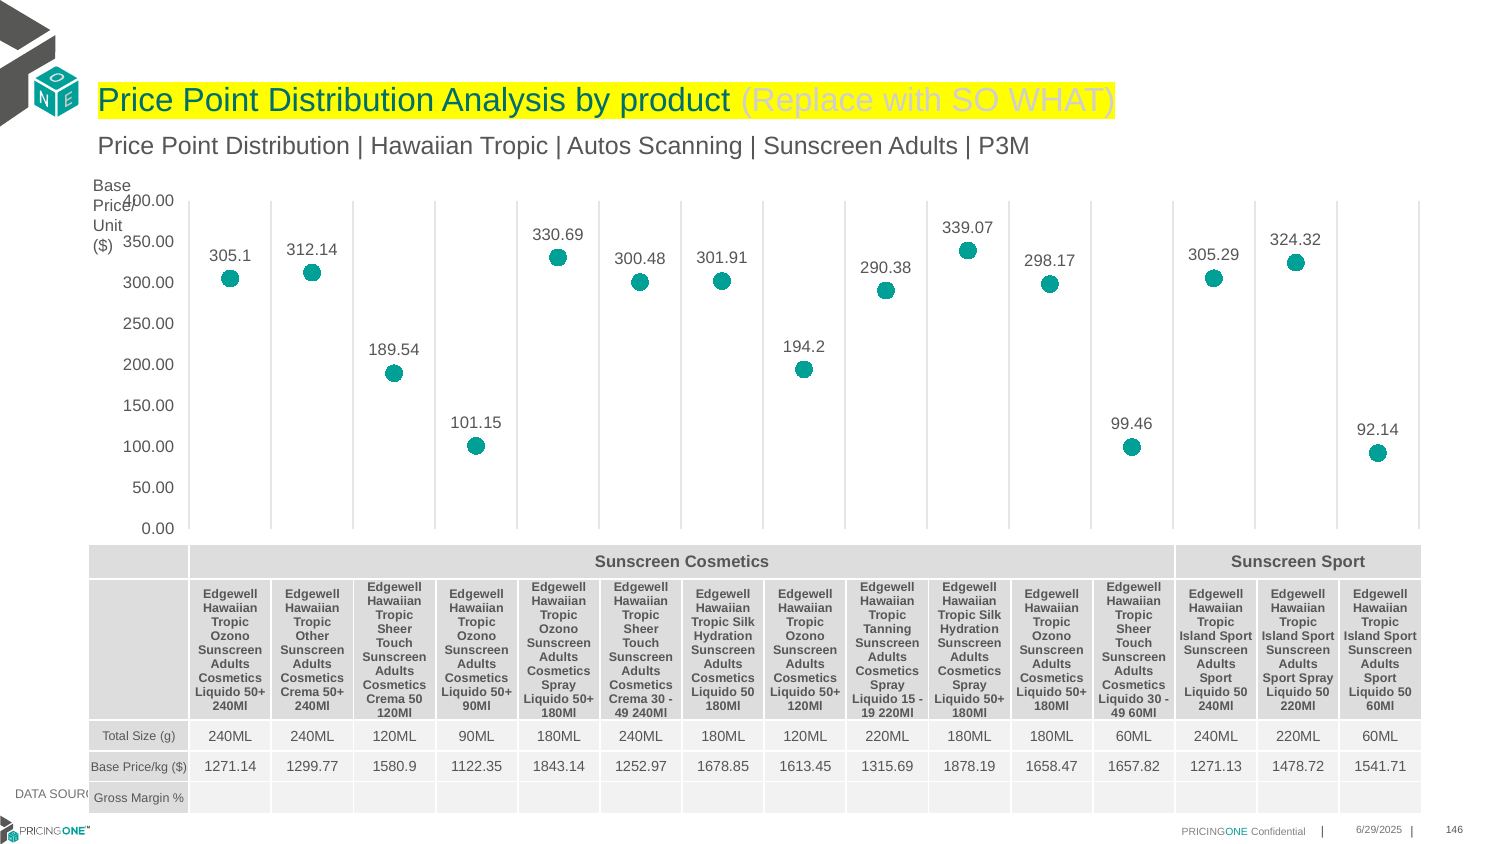

# Price Point Distribution Analysis by product (Replace with SO WHAT)
Price Point Distribution | Hawaiian Tropic | Autos Scanning | Sunscreen Adults | P3M
Base Price/Unit ($)

### Chart

| Category | Base Price/Unit |
|---|---|
| Edgewell Hawaiian Tropic Ozono Sunscreen Adults Cosmetics Liquido 50+ 240Ml | 305.1 |
| Edgewell Hawaiian Tropic Other Sunscreen Adults Cosmetics Crema 50+ 240Ml | 312.14 |
| Edgewell Hawaiian Tropic Sheer Touch Sunscreen Adults Cosmetics Crema 50 120Ml | 189.54 |
| Edgewell Hawaiian Tropic Ozono Sunscreen Adults Cosmetics Liquido 50+ 90Ml | 101.15 |
| Edgewell Hawaiian Tropic Ozono Sunscreen Adults Cosmetics Spray Liquido 50+ 180Ml | 330.69 |
| Edgewell Hawaiian Tropic Sheer Touch Sunscreen Adults Cosmetics Crema 30 - 49 240Ml | 300.48 |
| Edgewell Hawaiian Tropic Silk Hydration Sunscreen Adults Cosmetics Liquido 50 180Ml | 301.91 |
| Edgewell Hawaiian Tropic Ozono Sunscreen Adults Cosmetics Liquido 50+ 120Ml | 194.2 |
| Edgewell Hawaiian Tropic Tanning Sunscreen Adults Cosmetics Spray Liquido 15 - 19 220Ml | 290.38 |
| Edgewell Hawaiian Tropic Silk Hydration Sunscreen Adults Cosmetics Spray Liquido 50+ 180Ml | 339.07 |
| Edgewell Hawaiian Tropic Ozono Sunscreen Adults Cosmetics Liquido 50+ 180Ml | 298.17 |
| Edgewell Hawaiian Tropic Sheer Touch Sunscreen Adults Cosmetics Liquido 30 - 49 60Ml | 99.46 |
| Edgewell Hawaiian Tropic Island Sport Sunscreen Adults Sport Liquido 50 240Ml | 305.29 |
| Edgewell Hawaiian Tropic Island Sport Sunscreen Adults Sport Spray Liquido 50 220Ml | 324.32 |
| Edgewell Hawaiian Tropic Island Sport Sunscreen Adults Sport Liquido 50 60Ml | 92.14 |
|  | Sunscreen Cosmetics | Sunscreen Cosmetics | Sunscreen Cosmetics | Sunscreen Cosmetics | Sunscreen Cosmetics | Sunscreen Cosmetics | Sunscreen Cosmetics | Sunscreen Cosmetics | Sunscreen Cosmetics | Sunscreen Cosmetics | Sunscreen Cosmetics | Sunscreen Cosmetics | Sunscreen Sport | Sunscreen Sport | Sunscreen Sport |
| --- | --- | --- | --- | --- | --- | --- | --- | --- | --- | --- | --- | --- | --- | --- | --- |
|  | Edgewell Hawaiian Tropic Ozono Sunscreen Adults Cosmetics Liquido 50+ 240Ml | Edgewell Hawaiian Tropic Other Sunscreen Adults Cosmetics Crema 50+ 240Ml | Edgewell Hawaiian Tropic Sheer Touch Sunscreen Adults Cosmetics Crema 50 120Ml | Edgewell Hawaiian Tropic Ozono Sunscreen Adults Cosmetics Liquido 50+ 90Ml | Edgewell Hawaiian Tropic Ozono Sunscreen Adults Cosmetics Spray Liquido 50+ 180Ml | Edgewell Hawaiian Tropic Sheer Touch Sunscreen Adults Cosmetics Crema 30 - 49 240Ml | Edgewell Hawaiian Tropic Silk Hydration Sunscreen Adults Cosmetics Liquido 50 180Ml | Edgewell Hawaiian Tropic Ozono Sunscreen Adults Cosmetics Liquido 50+ 120Ml | Edgewell Hawaiian Tropic Tanning Sunscreen Adults Cosmetics Spray Liquido 15 - 19 220Ml | Edgewell Hawaiian Tropic Silk Hydration Sunscreen Adults Cosmetics Spray Liquido 50+ 180Ml | Edgewell Hawaiian Tropic Ozono Sunscreen Adults Cosmetics Liquido 50+ 180Ml | Edgewell Hawaiian Tropic Sheer Touch Sunscreen Adults Cosmetics Liquido 30 - 49 60Ml | Edgewell Hawaiian Tropic Island Sport Sunscreen Adults Sport Liquido 50 240Ml | Edgewell Hawaiian Tropic Island Sport Sunscreen Adults Sport Spray Liquido 50 220Ml | Edgewell Hawaiian Tropic Island Sport Sunscreen Adults Sport Liquido 50 60Ml |
| Total Size (g) | 240ML | 240ML | 120ML | 90ML | 180ML | 240ML | 180ML | 120ML | 220ML | 180ML | 180ML | 60ML | 240ML | 220ML | 60ML |
| Base Price/kg ($) | 1271.14 | 1299.77 | 1580.9 | 1122.35 | 1843.14 | 1252.97 | 1678.85 | 1613.45 | 1315.69 | 1878.19 | 1658.47 | 1657.82 | 1271.13 | 1478.72 | 1541.71 |
| Gross Margin % |  |  |  |  |  |  |  |  |  |  |  |  |  |  |  |
DATA SOURCE: Trade Panel/Retailer Data | April  2025
6/29/2025
146